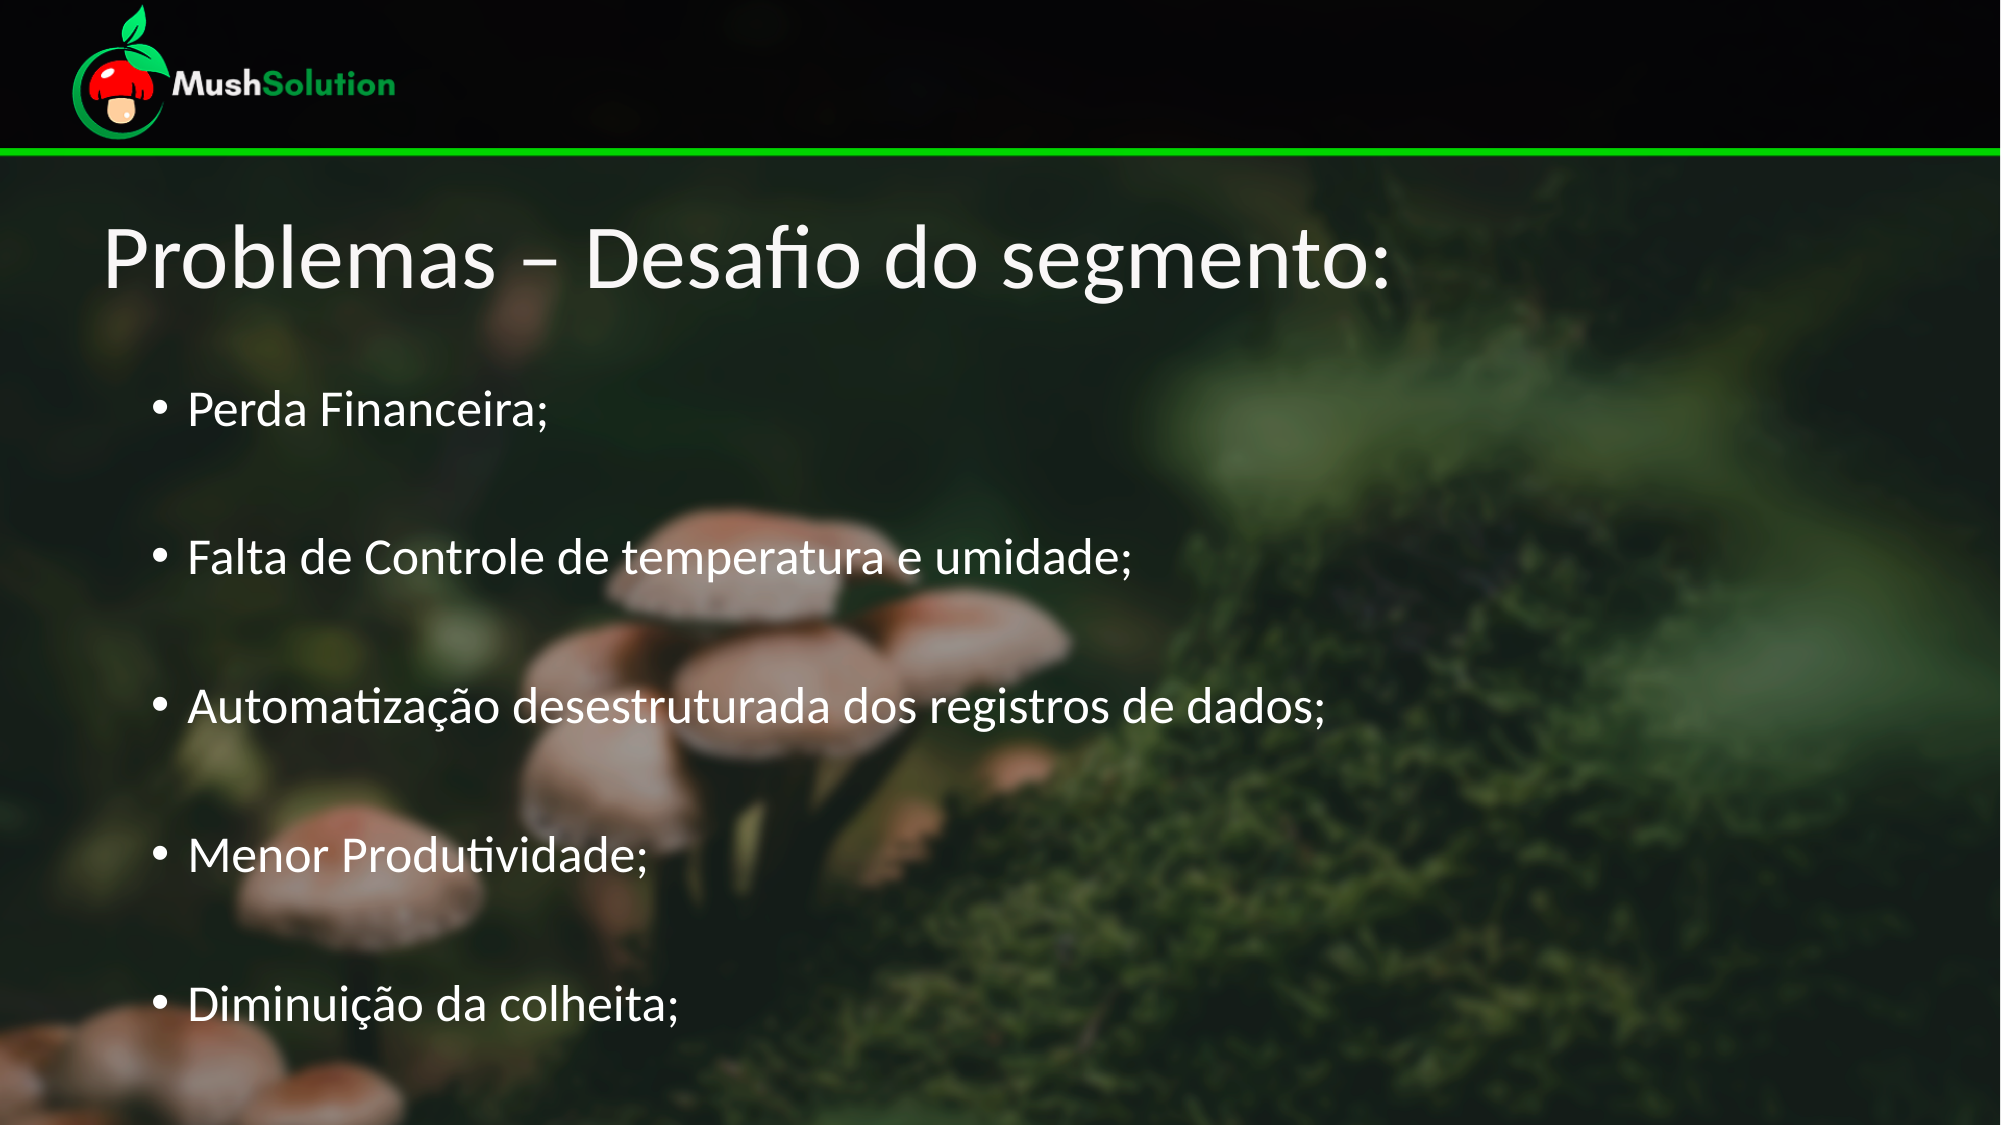

# Problemas – Desafio do segmento:
Perda Financeira;

Falta de Controle de temperatura e umidade;

Automatização desestruturada dos registros de dados;

Menor Produtividade;

Diminuição da colheita;